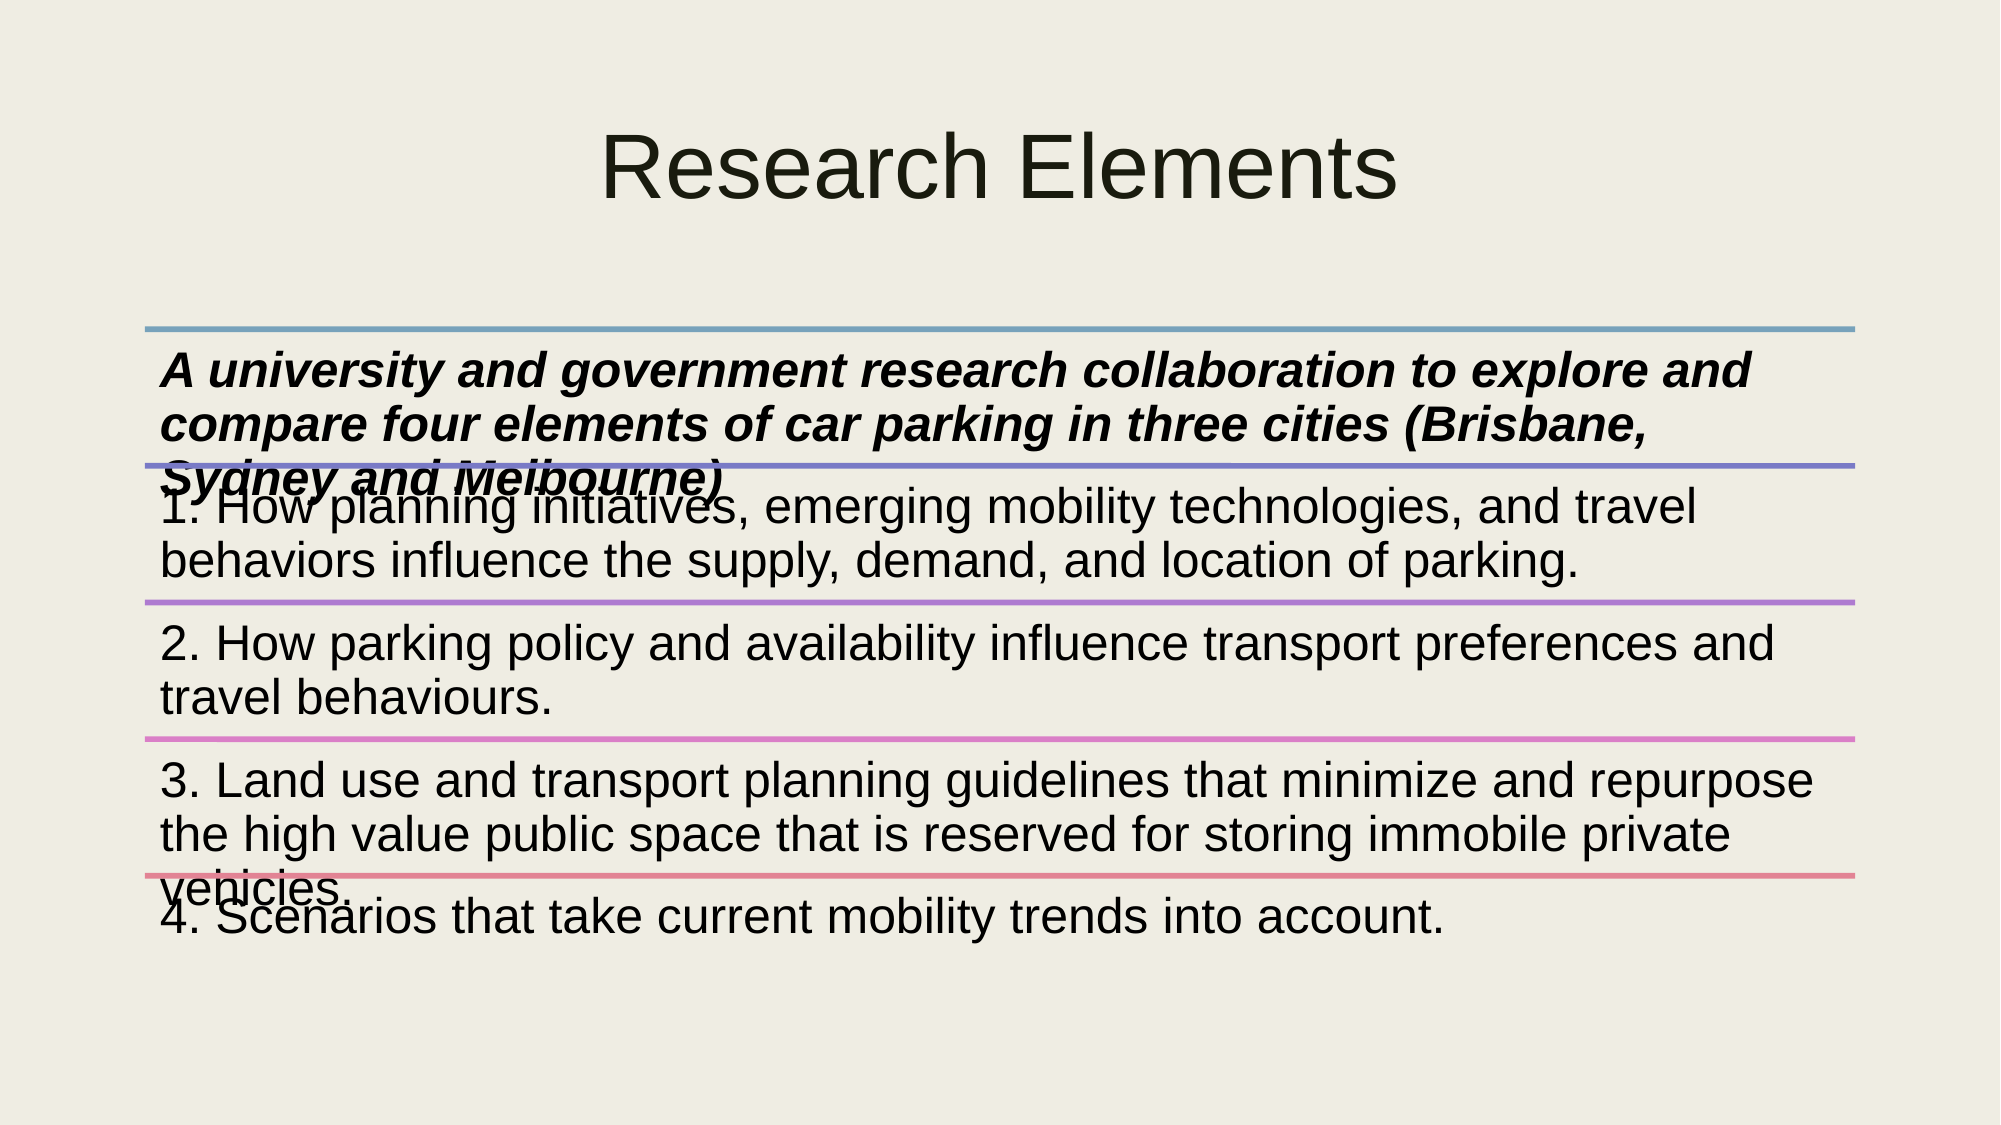

# Research Elements
A university and government research collaboration to explore and compare four elements of car parking in three cities (Brisbane, Sydney and Melbourne)
1. How planning initiatives, emerging mobility technologies, and travel behaviors influence the supply, demand, and location of parking.
2. How parking policy and availability influence transport preferences and travel behaviours.
3. Land use and transport planning guidelines that minimize and repurpose the high value public space that is reserved for storing immobile private vehicles.
4. Scenarios that take current mobility trends into account.